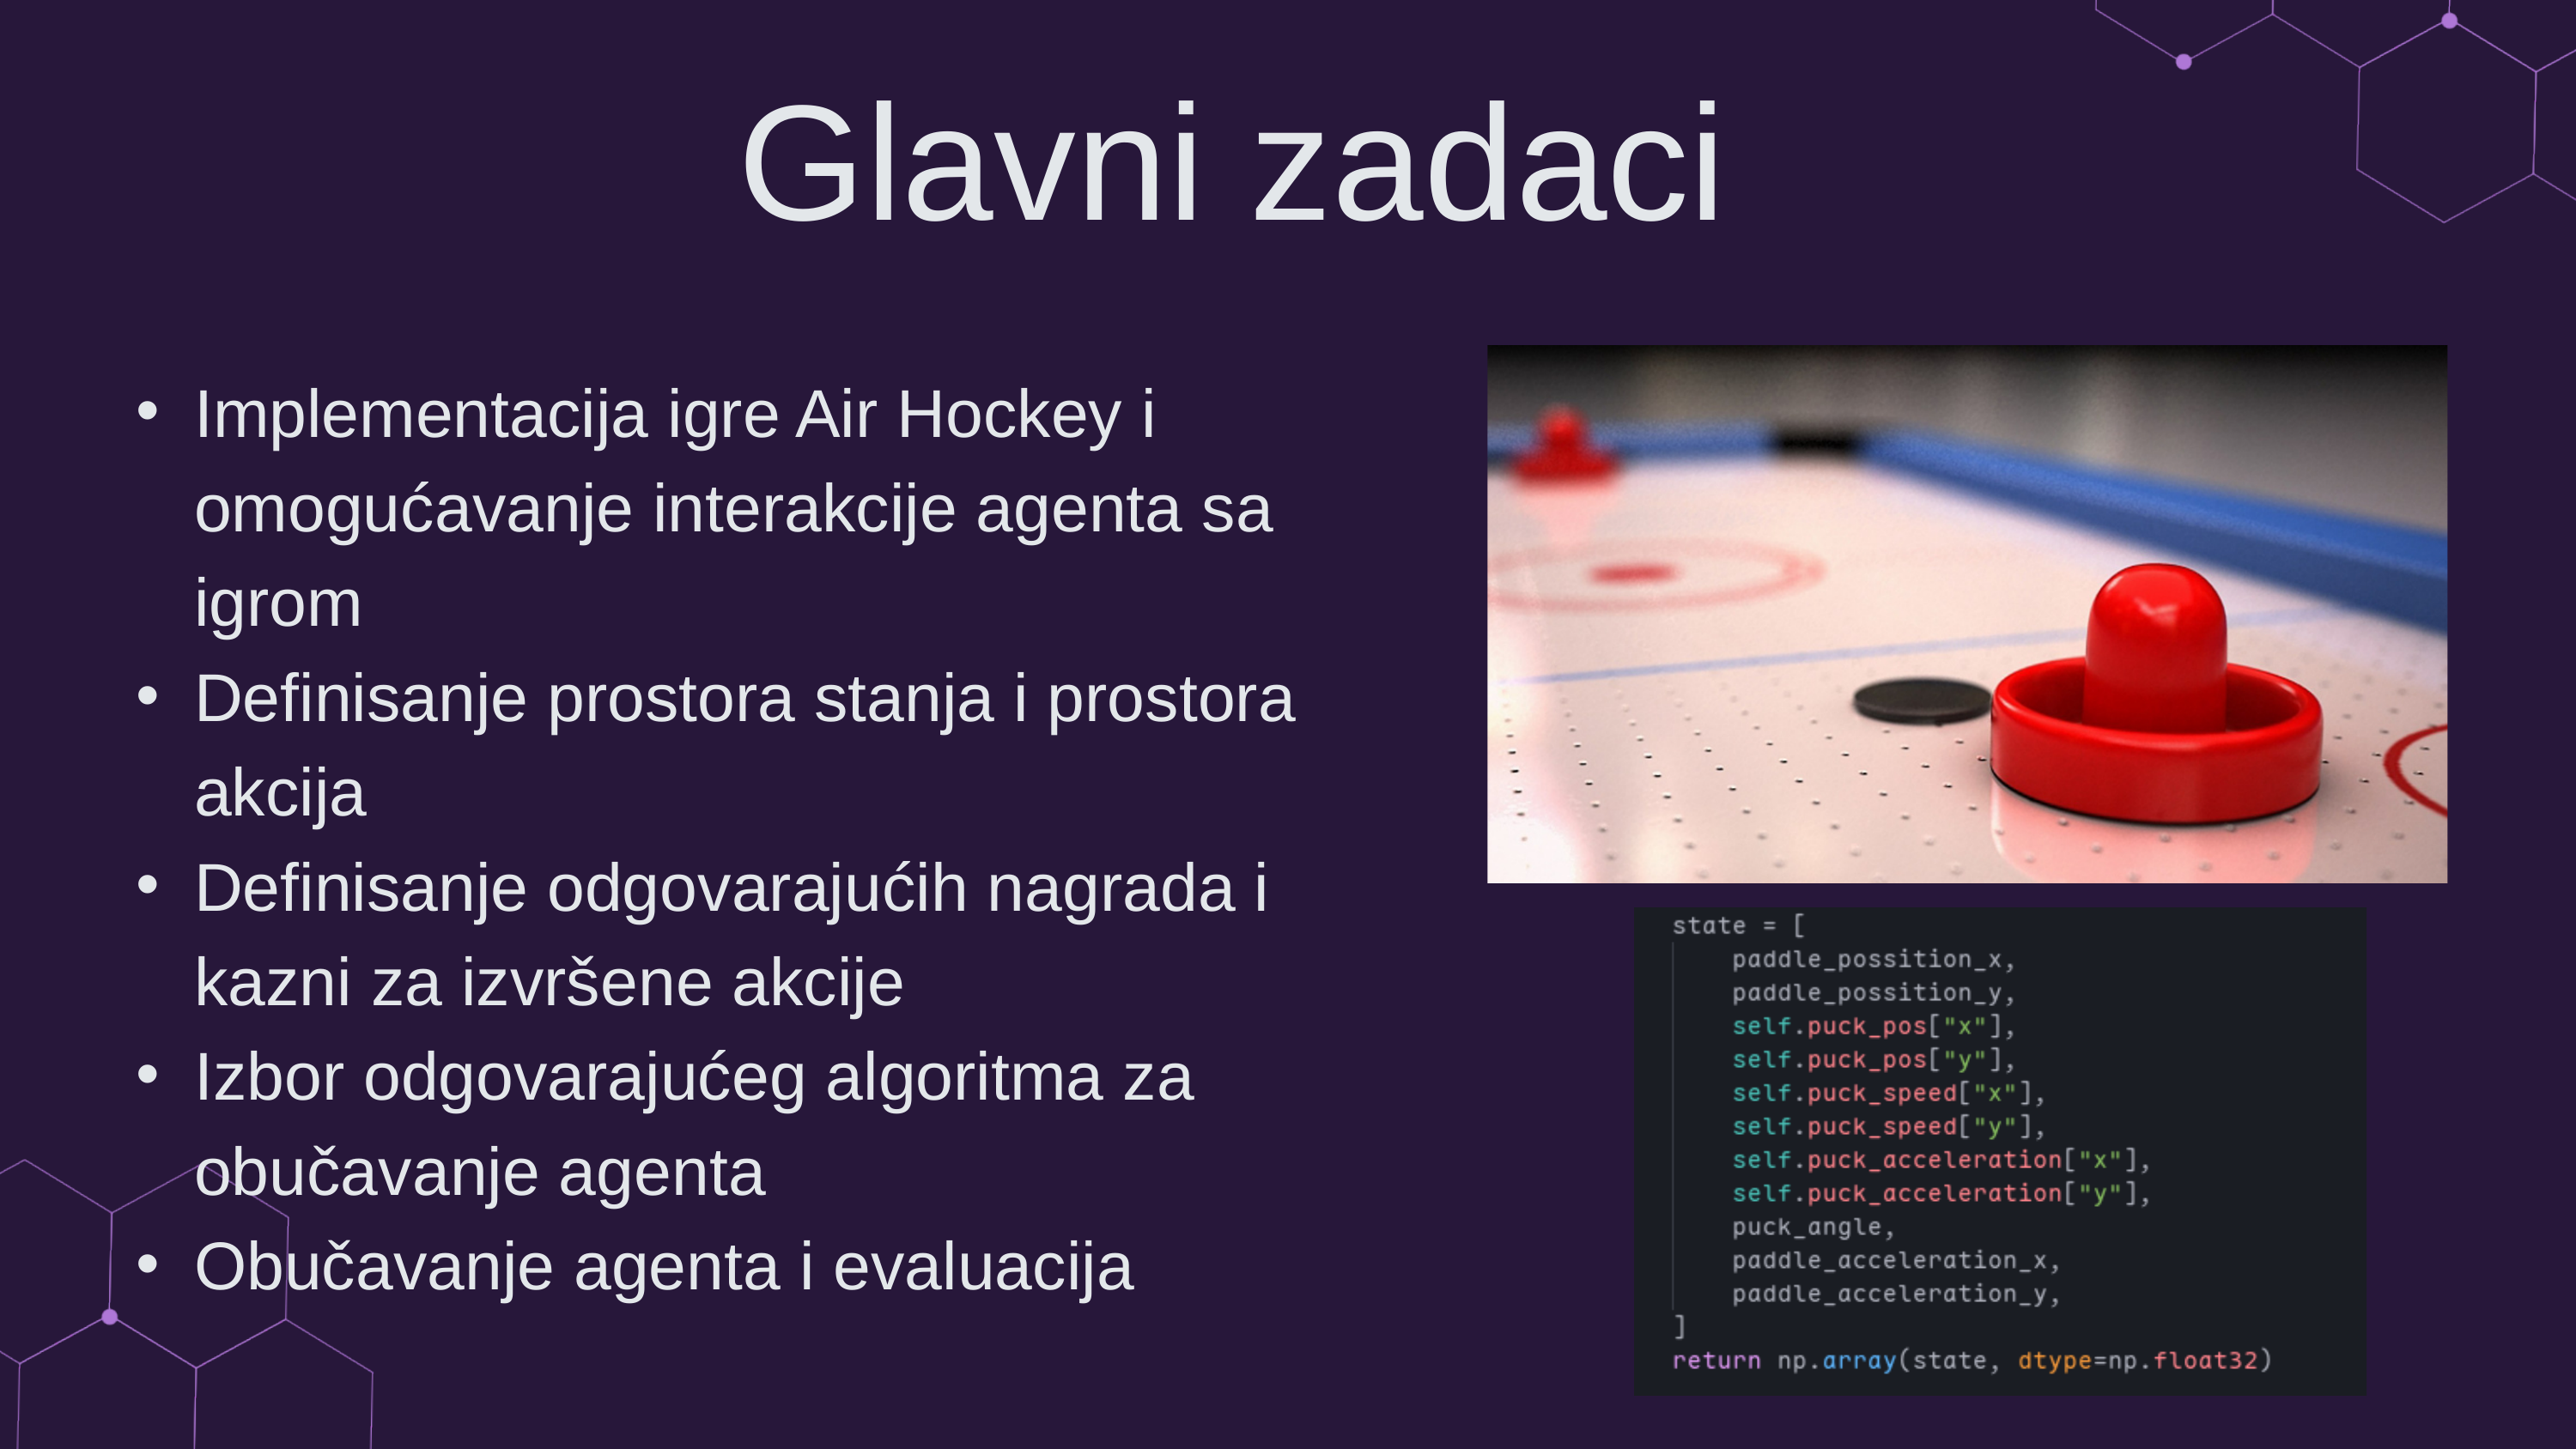

Glavni zadaci

Implementacija igre Air Hockey i omogućavanje interakcije agenta sa igrom
Definisanje prostora stanja i prostora akcija
Definisanje odgovarajućih nagrada i kazni za izvršene akcije
Izbor odgovarajućeg algoritma za obučavanje agenta
Obučavanje agenta i evaluacija